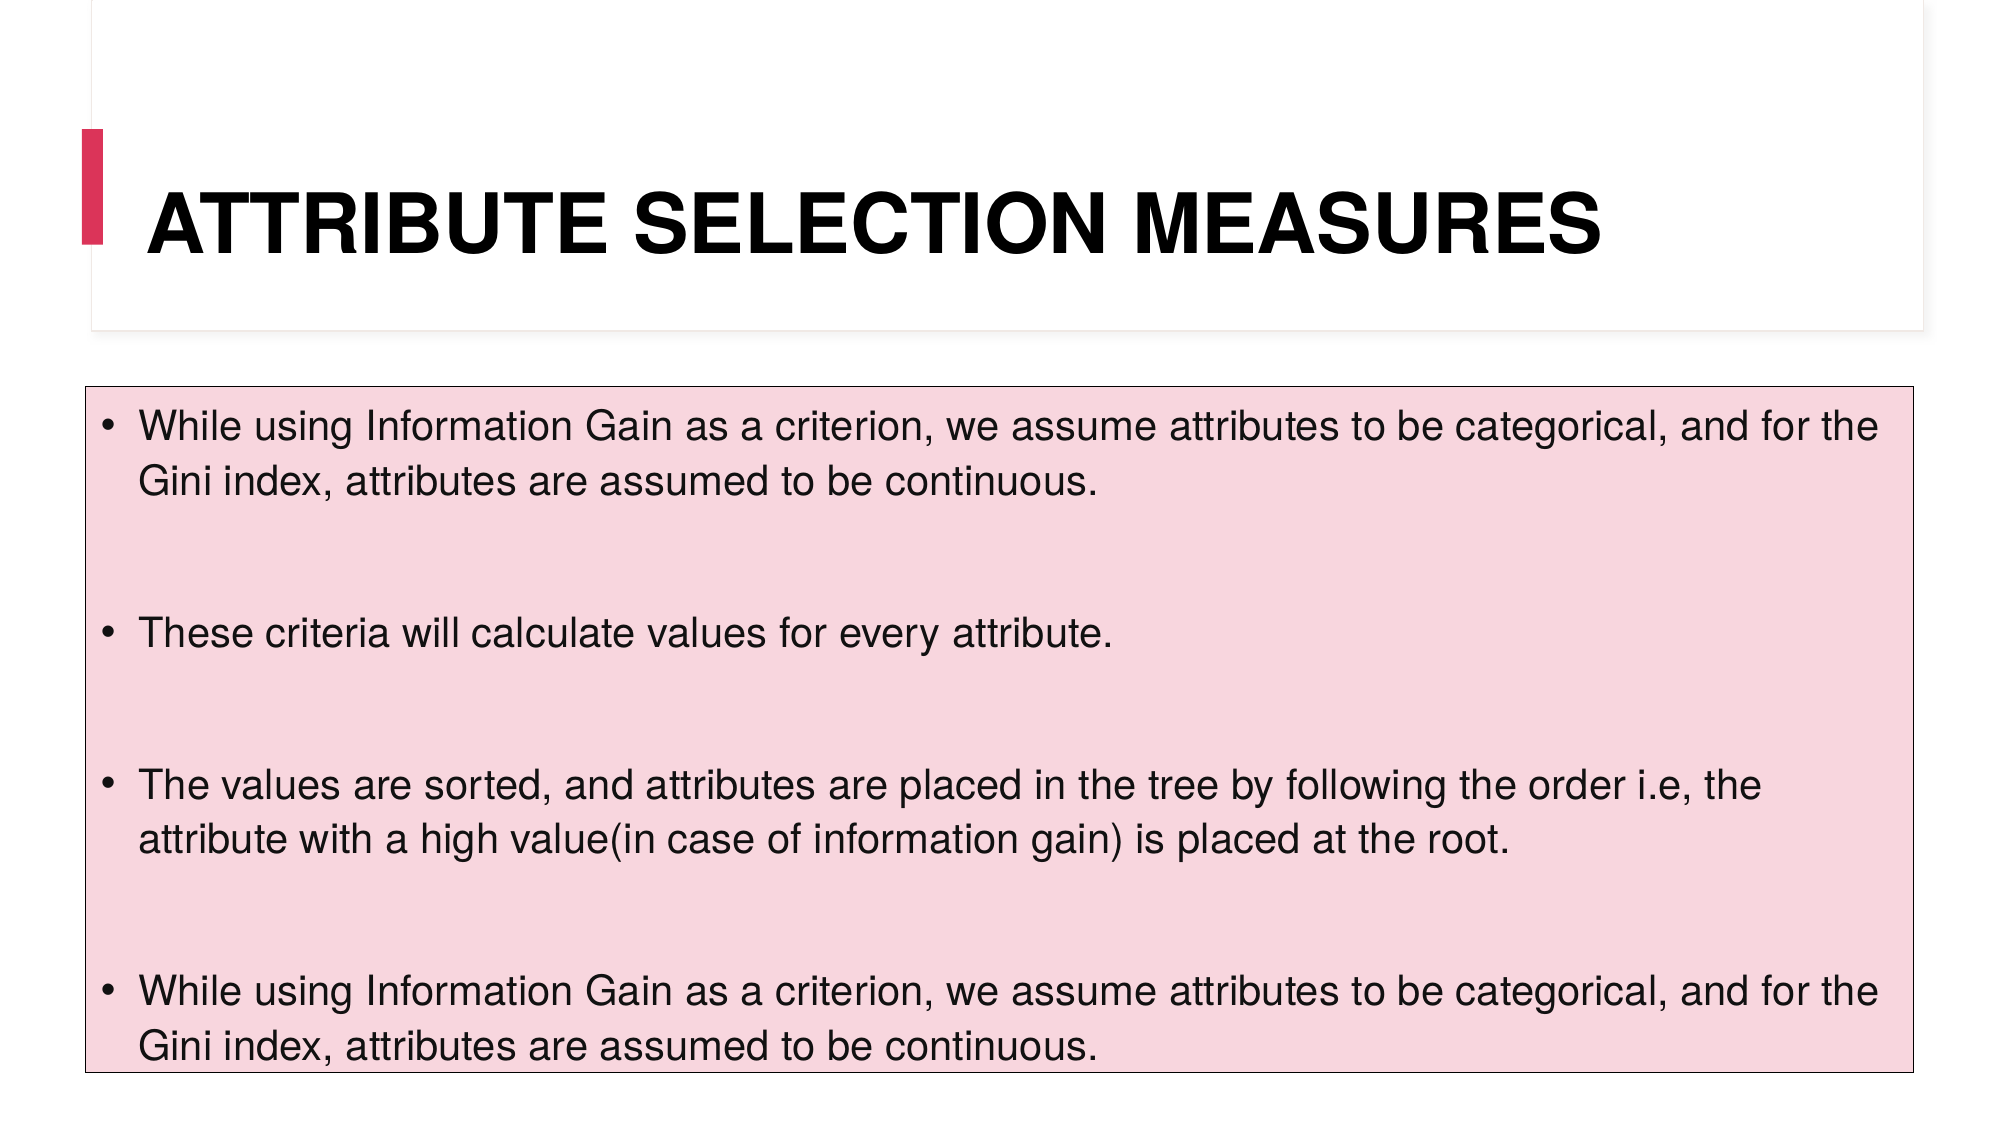

# ATTRIBUTE SELECTION MEASURES
While using Information Gain as a criterion, we assume attributes to be categorical, and for the Gini index, attributes are assumed to be continuous.

These criteria will calculate values for every attribute.

The values are sorted, and attributes are placed in the tree by following the order i.e, the attribute with a high value(in case of information gain) is placed at the root.

While using Information Gain as a criterion, we assume attributes to be categorical, and for the Gini index, attributes are assumed to be continuous.